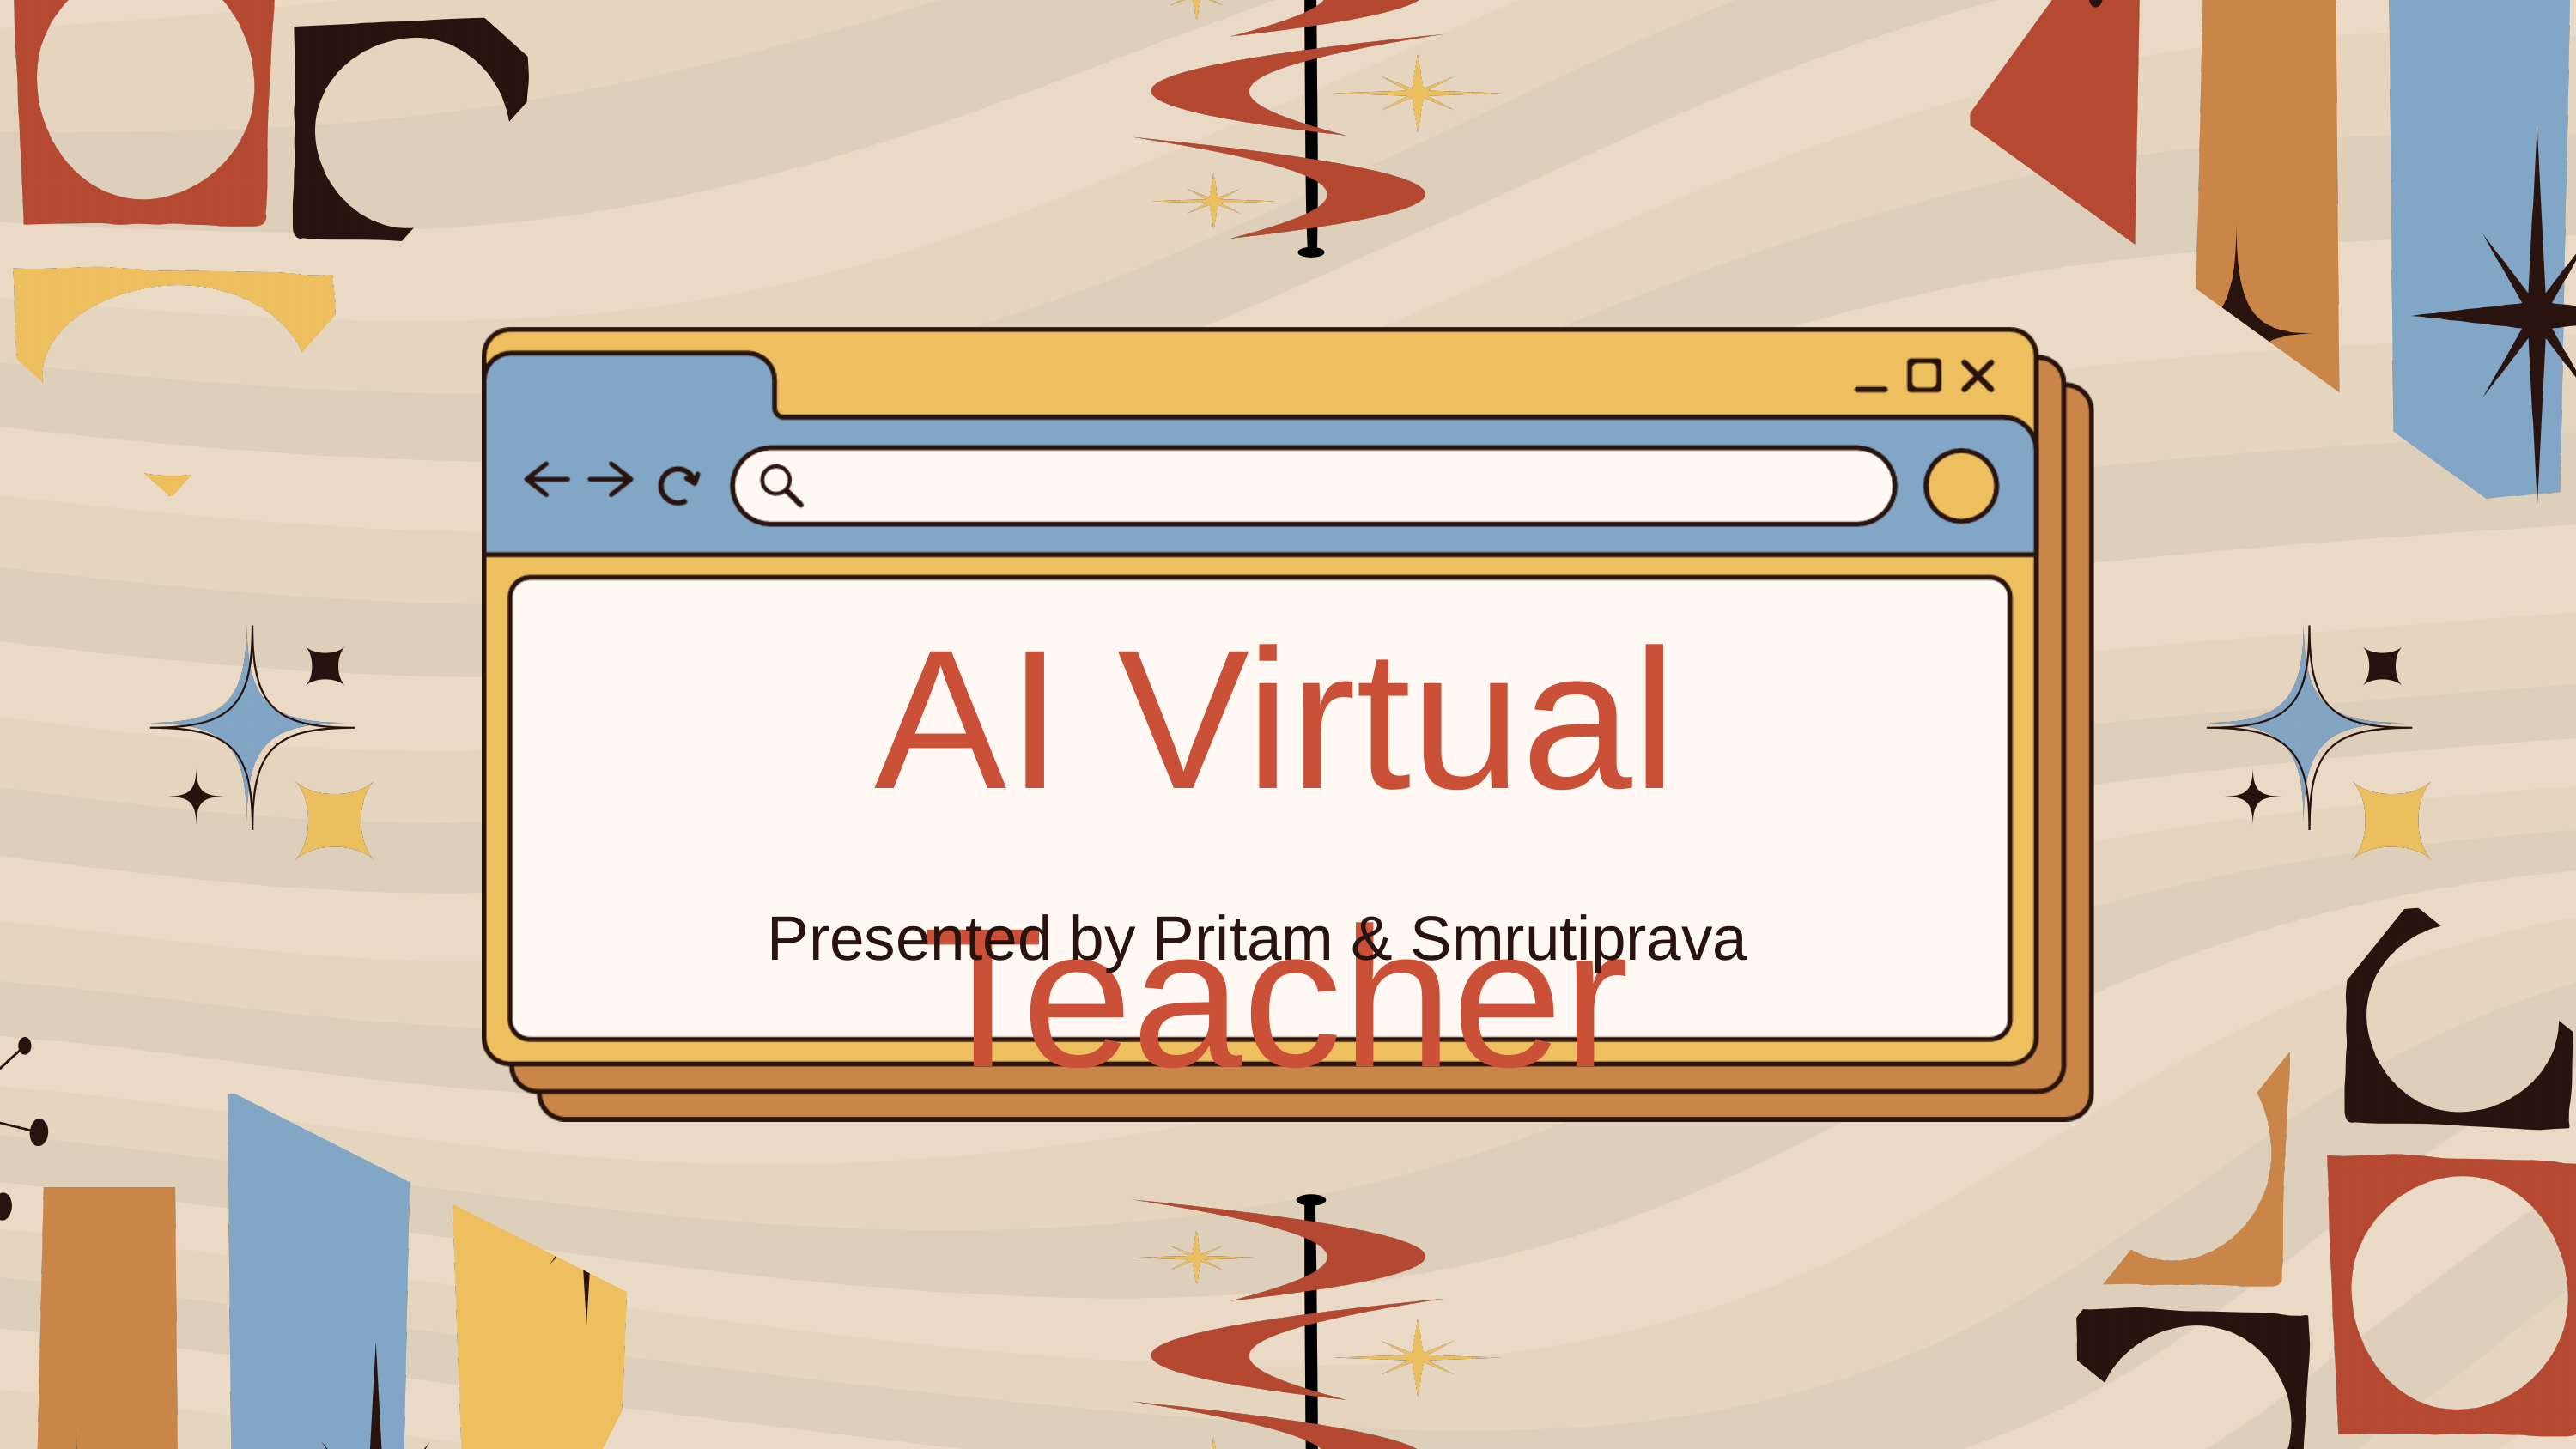

AI Virtual Teacher

Presented by Pritam & Smrutiprava